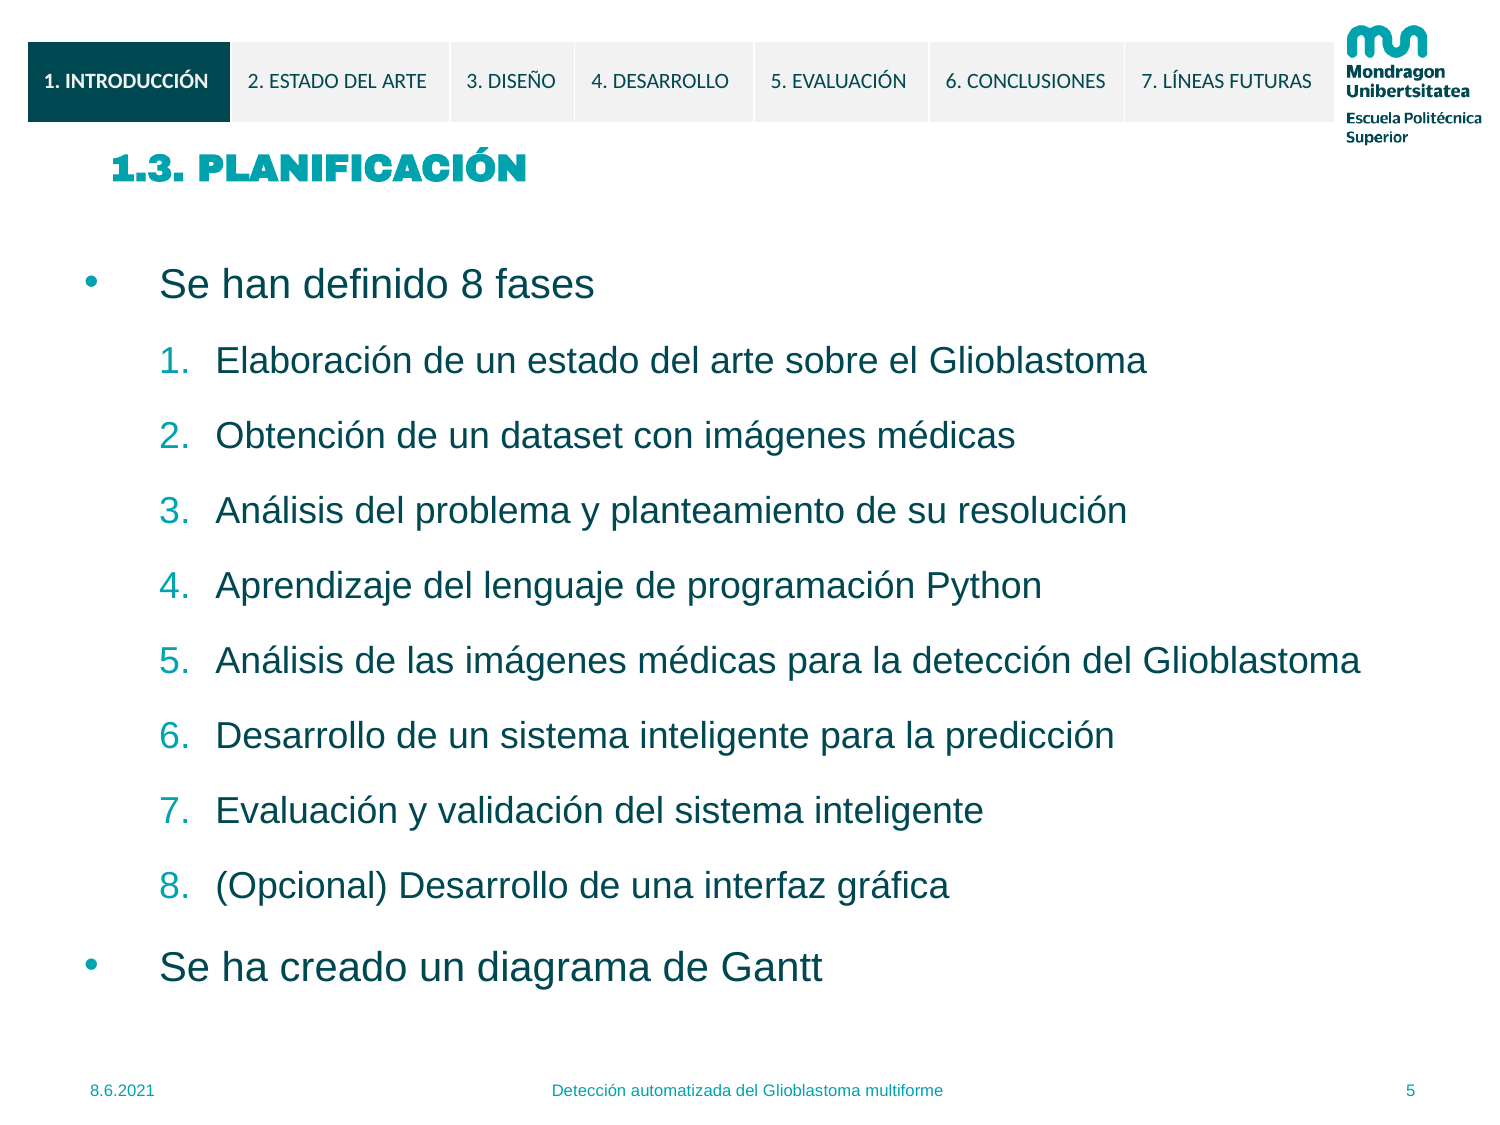

| 1. INTRODUCCIÓN | 2. ESTADO DEL ARTE | 3. DISEÑO | 4. DESARROLLO | 5. EVALUACIÓN | 6. CONCLUSIONES | 7. LÍNEAS FUTURAS |
| --- | --- | --- | --- | --- | --- | --- |
1.3. PLANIFICACIÓN
Se han definido 8 fases
Elaboración de un estado del arte sobre el Glioblastoma
Obtención de un dataset con imágenes médicas
Análisis del problema y planteamiento de su resolución
Aprendizaje del lenguaje de programación Python
Análisis de las imágenes médicas para la detección del Glioblastoma
Desarrollo de un sistema inteligente para la predicción
Evaluación y validación del sistema inteligente
(Opcional) Desarrollo de una interfaz gráfica
Se ha creado un diagrama de Gantt
5
8.6.2021
Detección automatizada del Glioblastoma multiforme